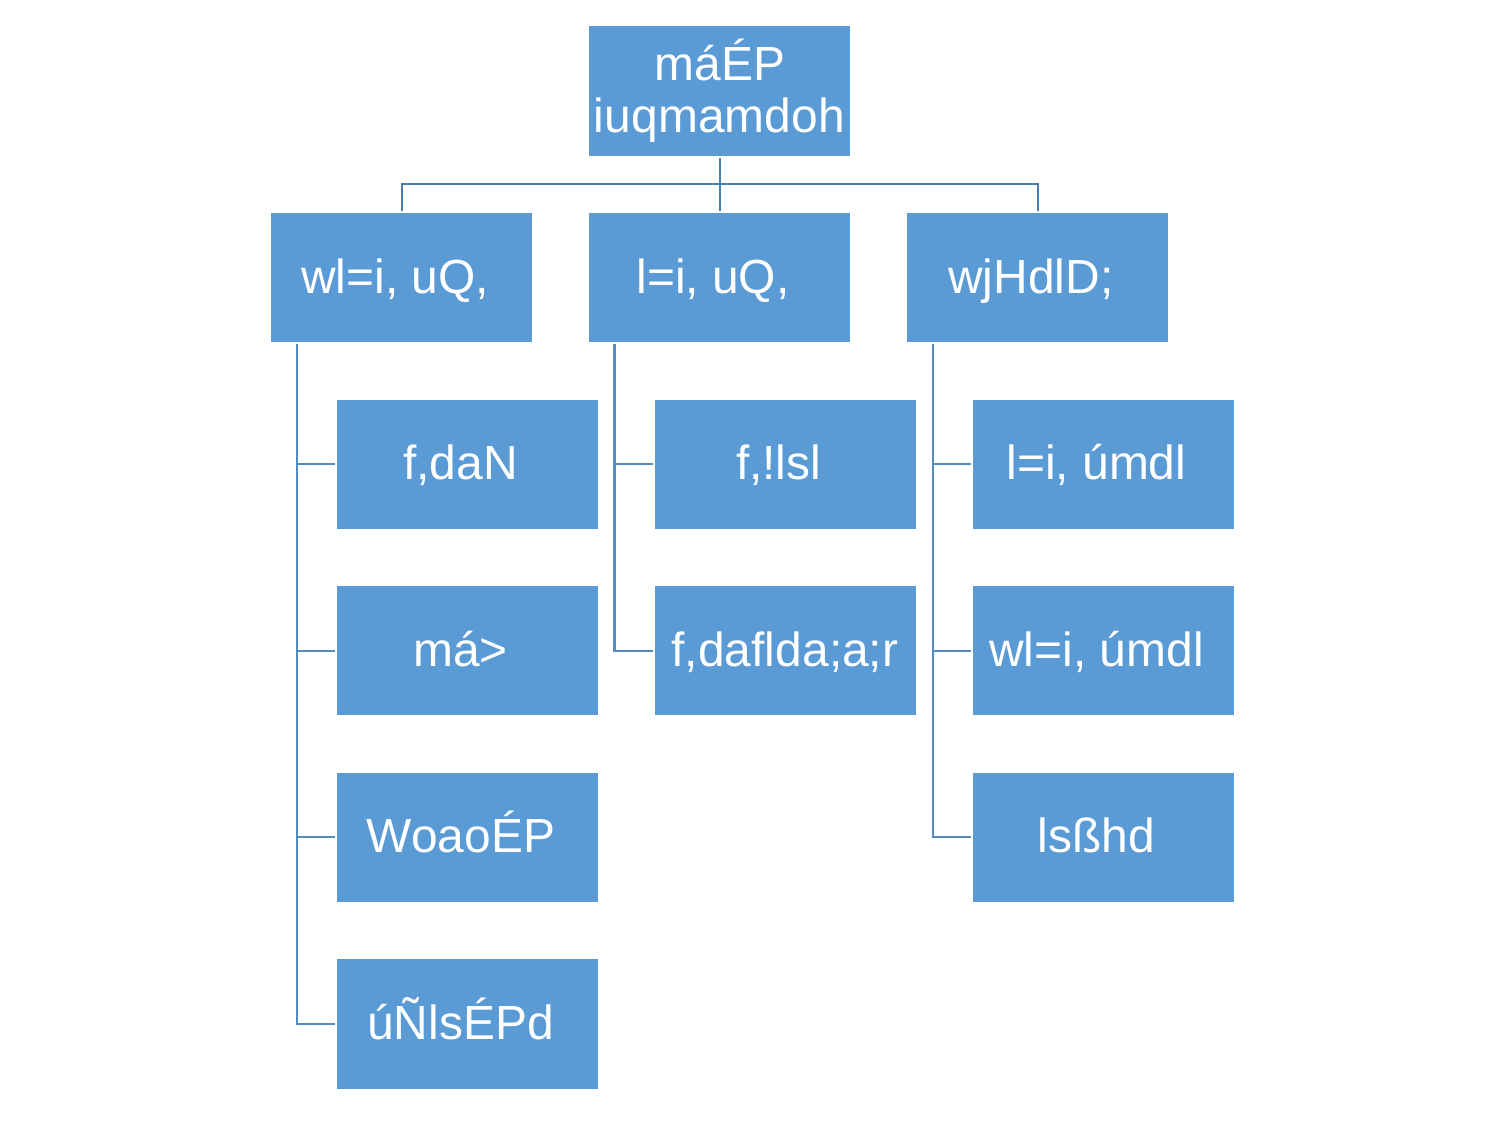

máÉP iuqmamdoh
wl=i, uQ,
f,daN
má>
WoaoÉP
úÑlsÉPd
l=i, uQ,
f,!lsl
f,daflda;a;r
wjHdlD;
l=i, úmdl
wl=i, úmdl
lsßhd